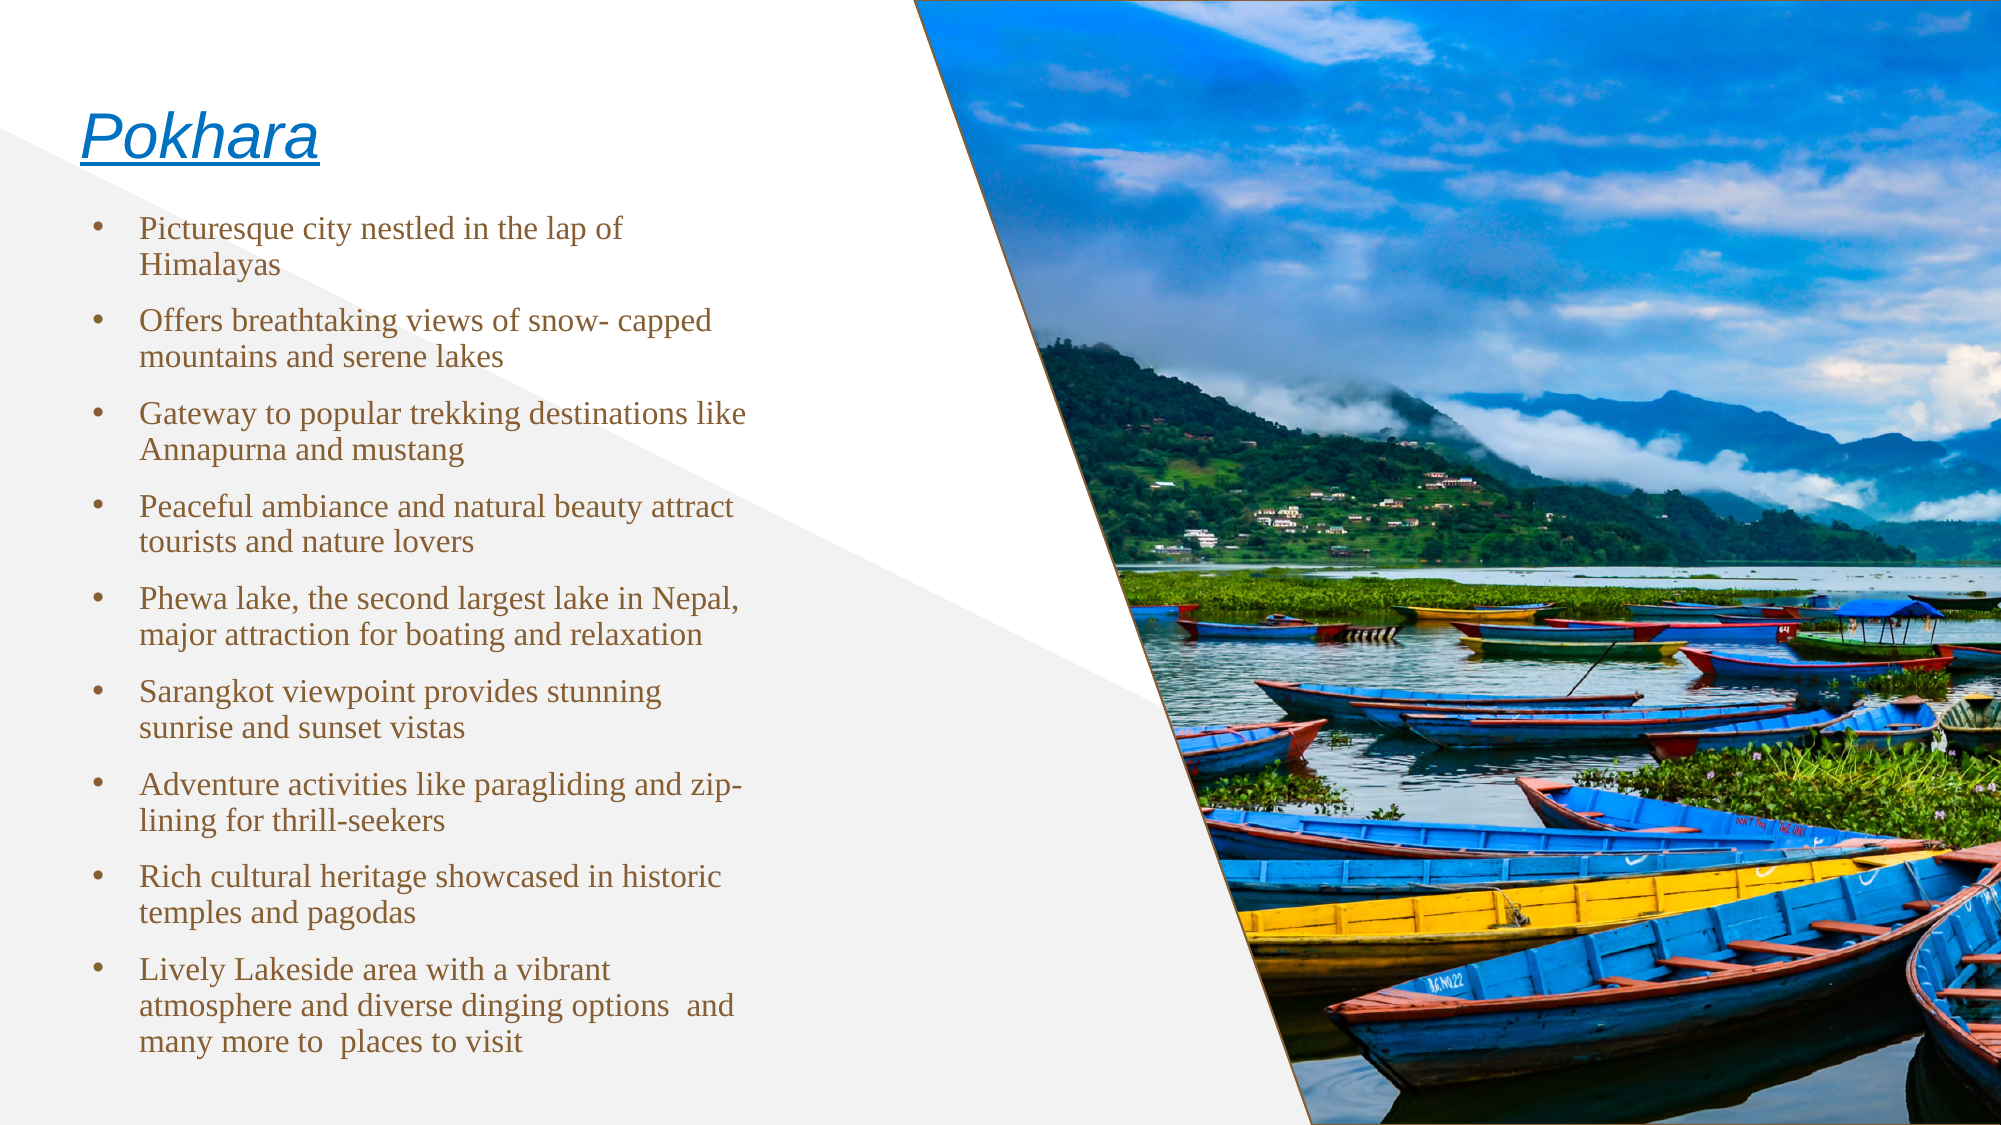

Pokhara
Picturesque city nestled in the lap of Himalayas
Offers breathtaking views of snow- capped mountains and serene lakes
Gateway to popular trekking destinations like Annapurna and mustang
Peaceful ambiance and natural beauty attract tourists and nature lovers
Phewa lake, the second largest lake in Nepal, major attraction for boating and relaxation
Sarangkot viewpoint provides stunning sunrise and sunset vistas
Adventure activities like paragliding and zip-lining for thrill-seekers
Rich cultural heritage showcased in historic temples and pagodas
Lively Lakeside area with a vibrant atmosphere and diverse dinging options  and many more to  places to visit